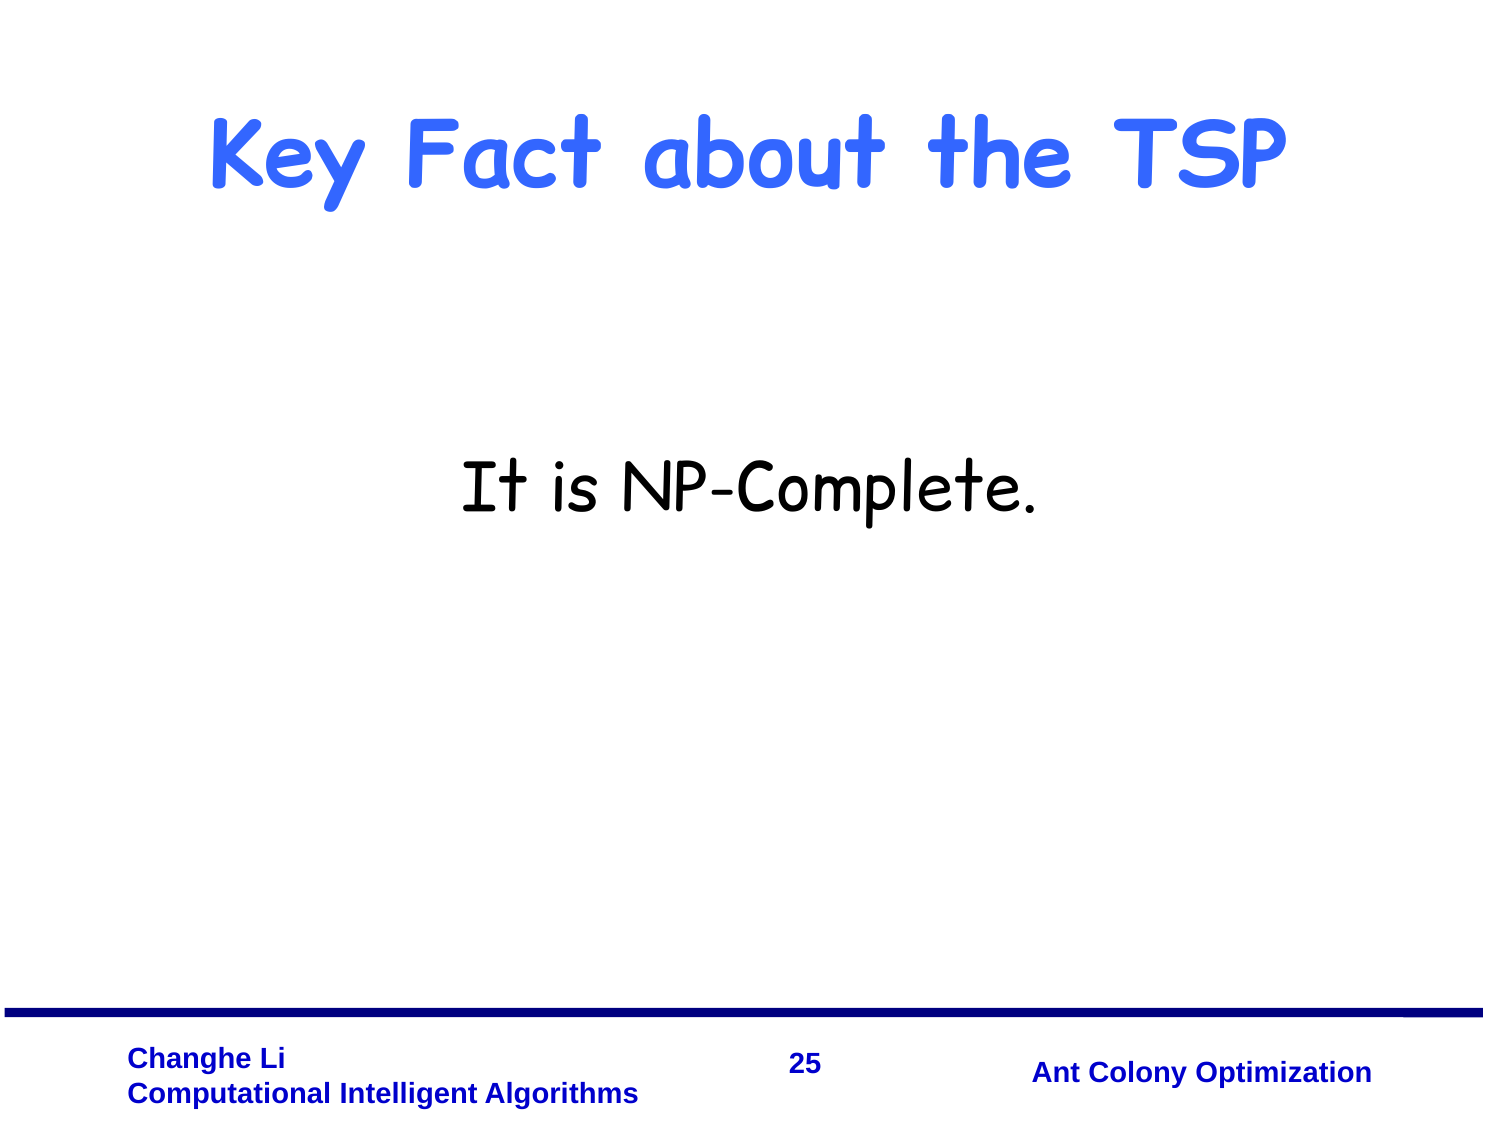

# Key Fact about the TSP
It is NP-Complete.